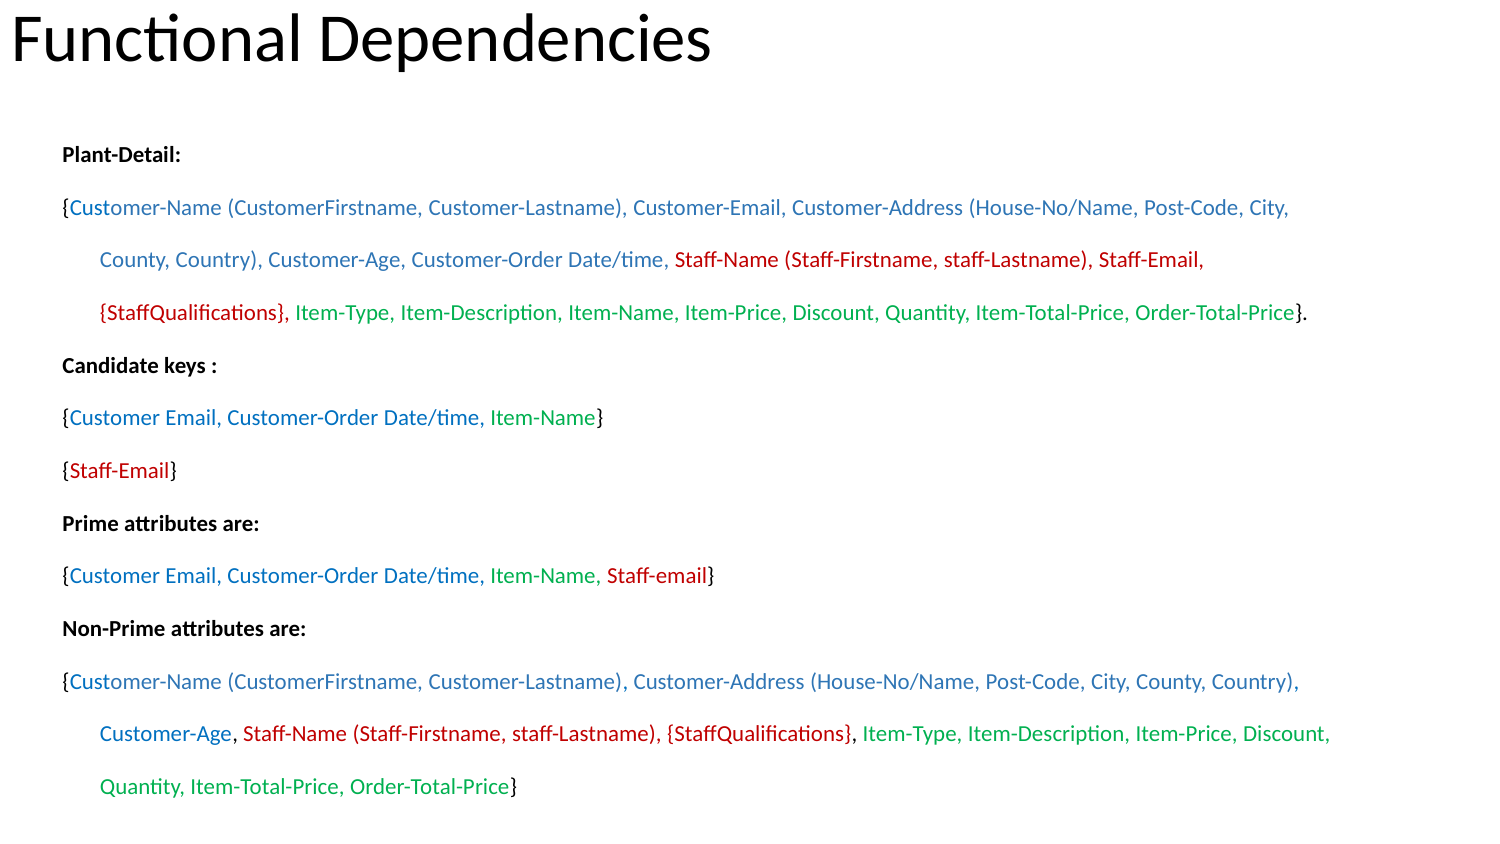

# Functional Dependencies
Plant-Detail: ​
{Customer-Name (CustomerFirstname, Customer-Lastname), Customer-Email, Customer-Address (House-No/Name, Post-Code, City, County, Country), Customer-Age, Customer-Order Date/time, Staff-Name (Staff-Firstname, staff-Lastname), Staff-Email, {StaffQualifications}, Item-Type, Item-Description, Item-Name, Item-Price, Discount, Quantity, Item-Total-Price, Order-Total-Price}.​
Candidate keys :
{Customer Email, Customer-Order Date/time, Item-Name}  ​
{Staff-Email}
Prime attributes are: ​
{Customer Email, Customer-Order Date/time, Item-Name, Staff-email}​
Non-Prime attributes are: ​
{Customer-Name (CustomerFirstname, Customer-Lastname), Customer-Address (House-No/Name, Post-Code, City, County, Country), Customer-Age, Staff-Name (Staff-Firstname, staff-Lastname), {StaffQualifications}, Item-Type, Item-Description, Item-Price, Discount, Quantity, Item-Total-Price, Order-Total-Price}​
​